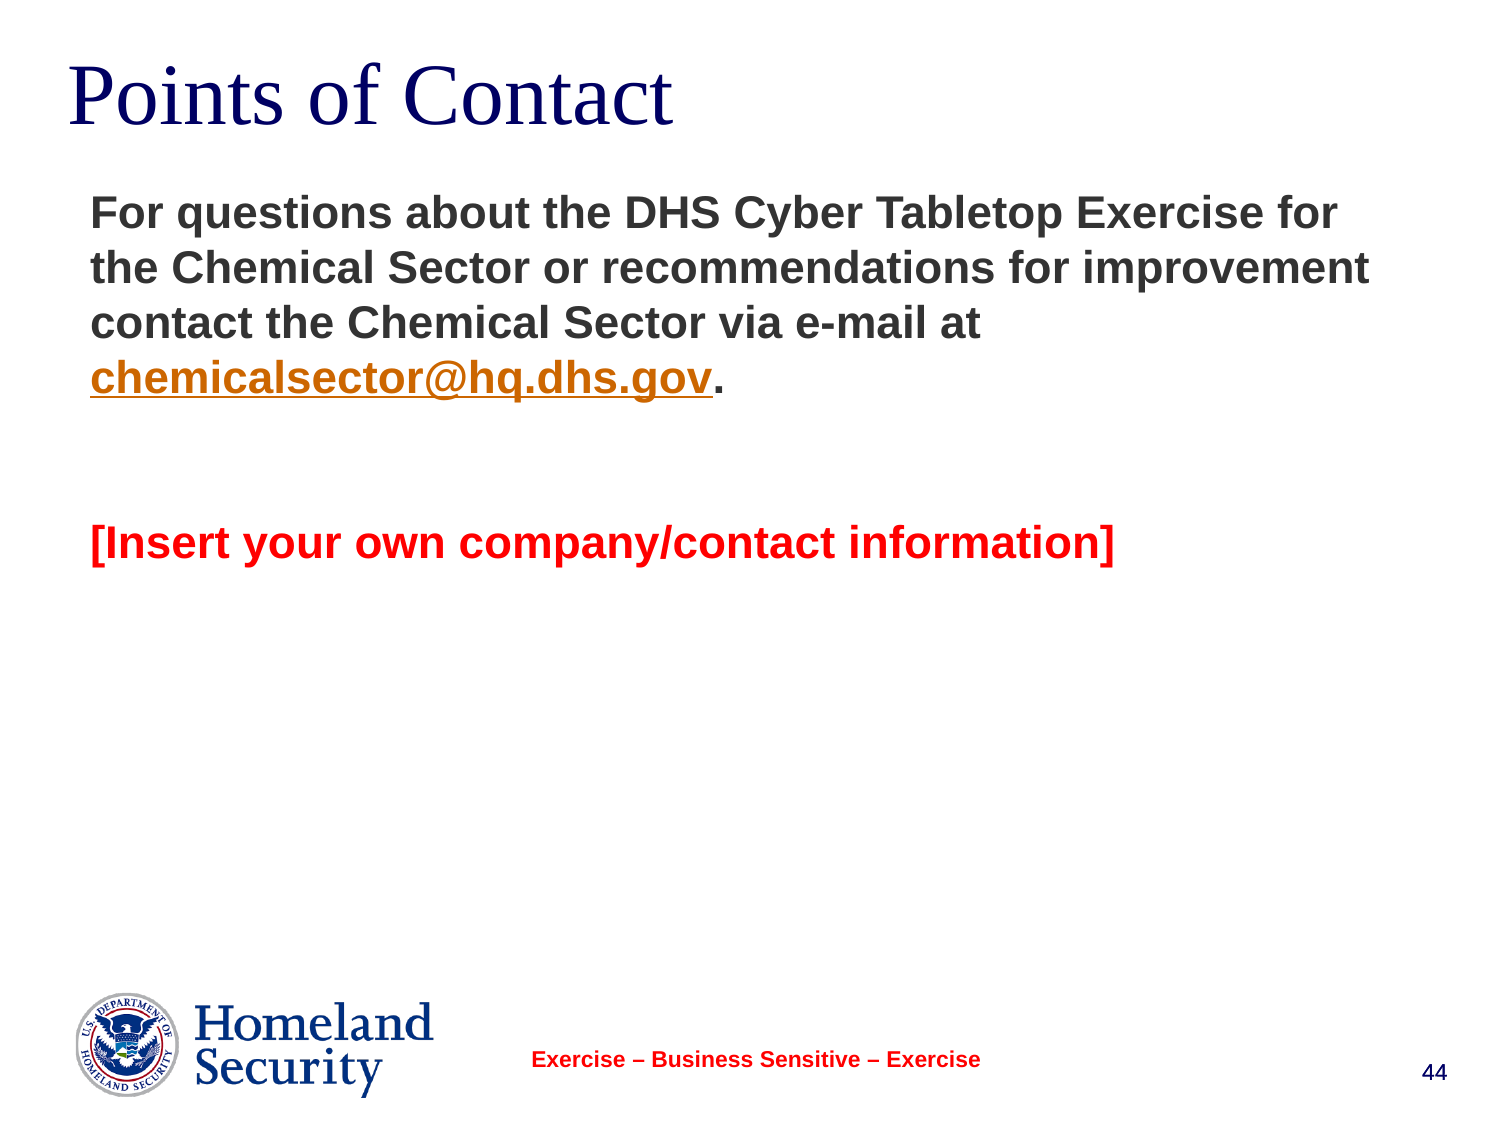

# Points of Contact
For questions about the DHS Cyber Tabletop Exercise for the Chemical Sector or recommendations for improvement contact the Chemical Sector via e-mail at chemicalsector@hq.dhs.gov.

[Insert your own company/contact information]

Exercise – Business Sensitive – Exercise
44
44